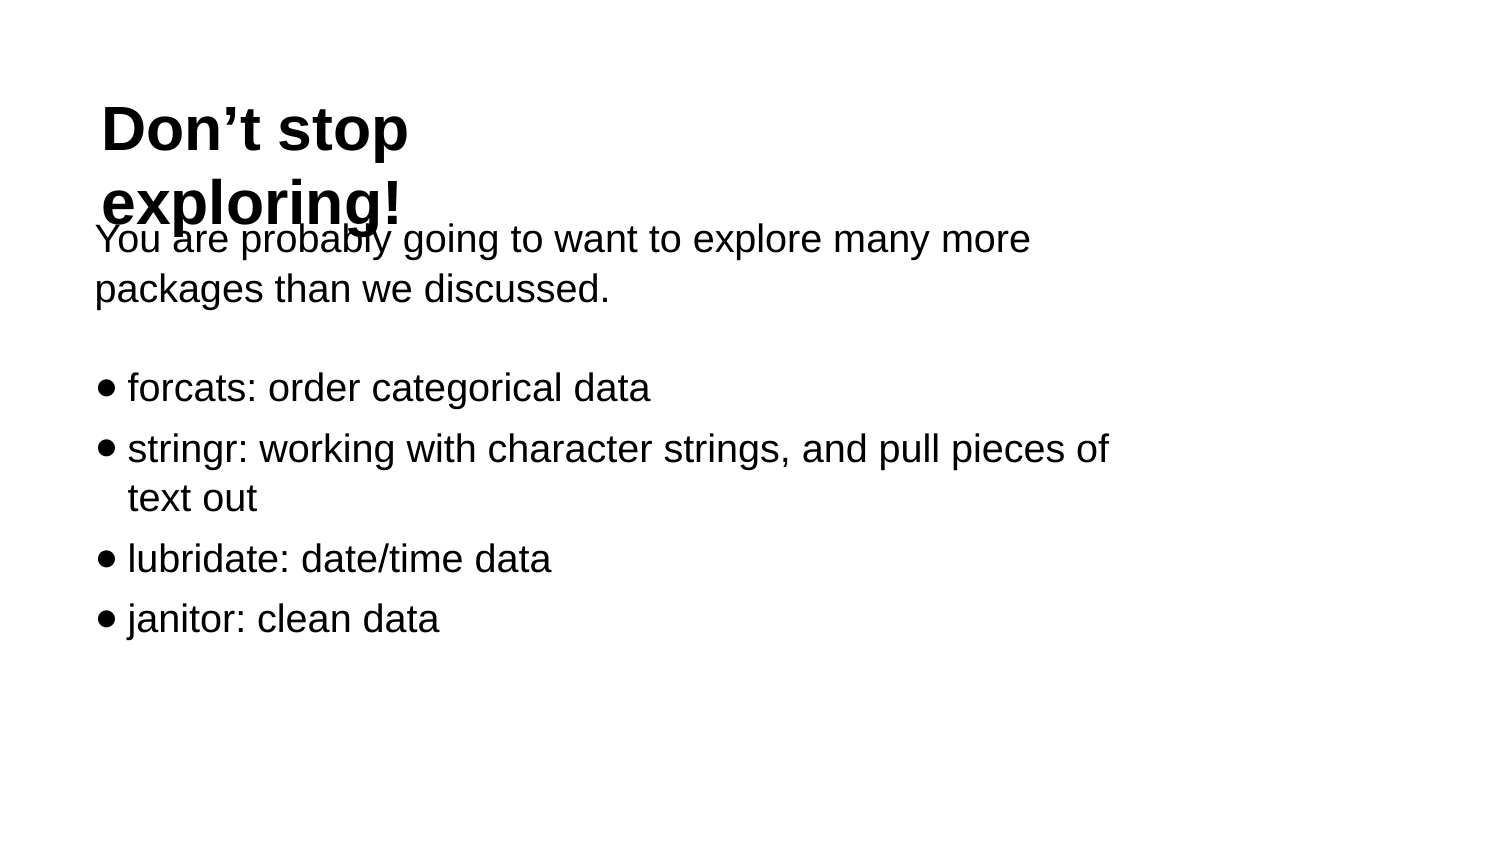

Don’t stop exploring!
You are probably going to want to explore many more  packages than we discussed.

forcats: order categorical data
stringr: working with character strings, and pull pieces of  text out
lubridate: date/time data
janitor: clean data